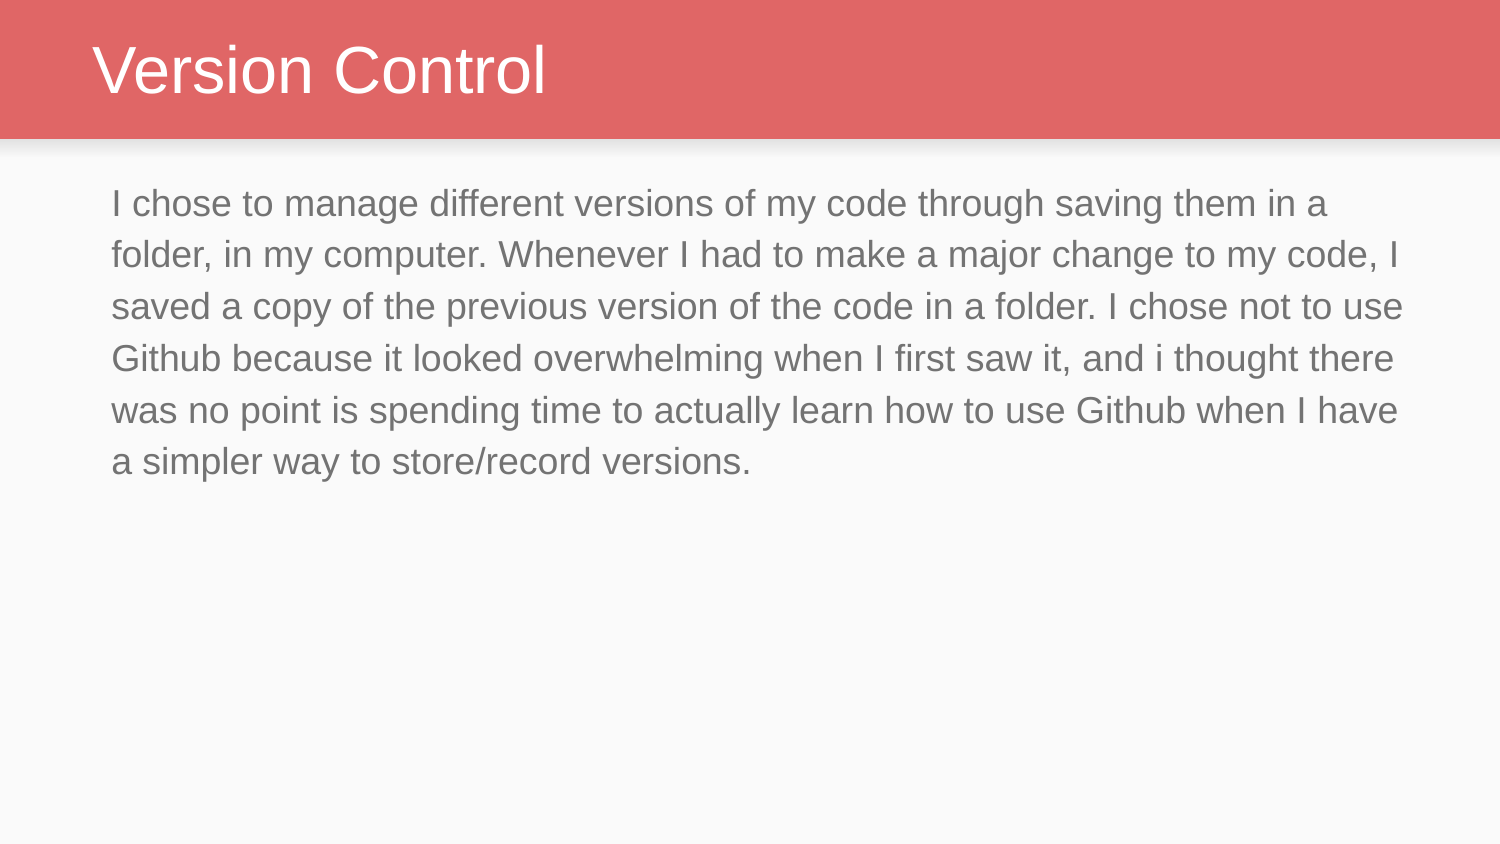

# Version Control
I chose to manage different versions of my code through saving them in a folder, in my computer. Whenever I had to make a major change to my code, I saved a copy of the previous version of the code in a folder. I chose not to use Github because it looked overwhelming when I first saw it, and i thought there was no point is spending time to actually learn how to use Github when I have a simpler way to store/record versions.